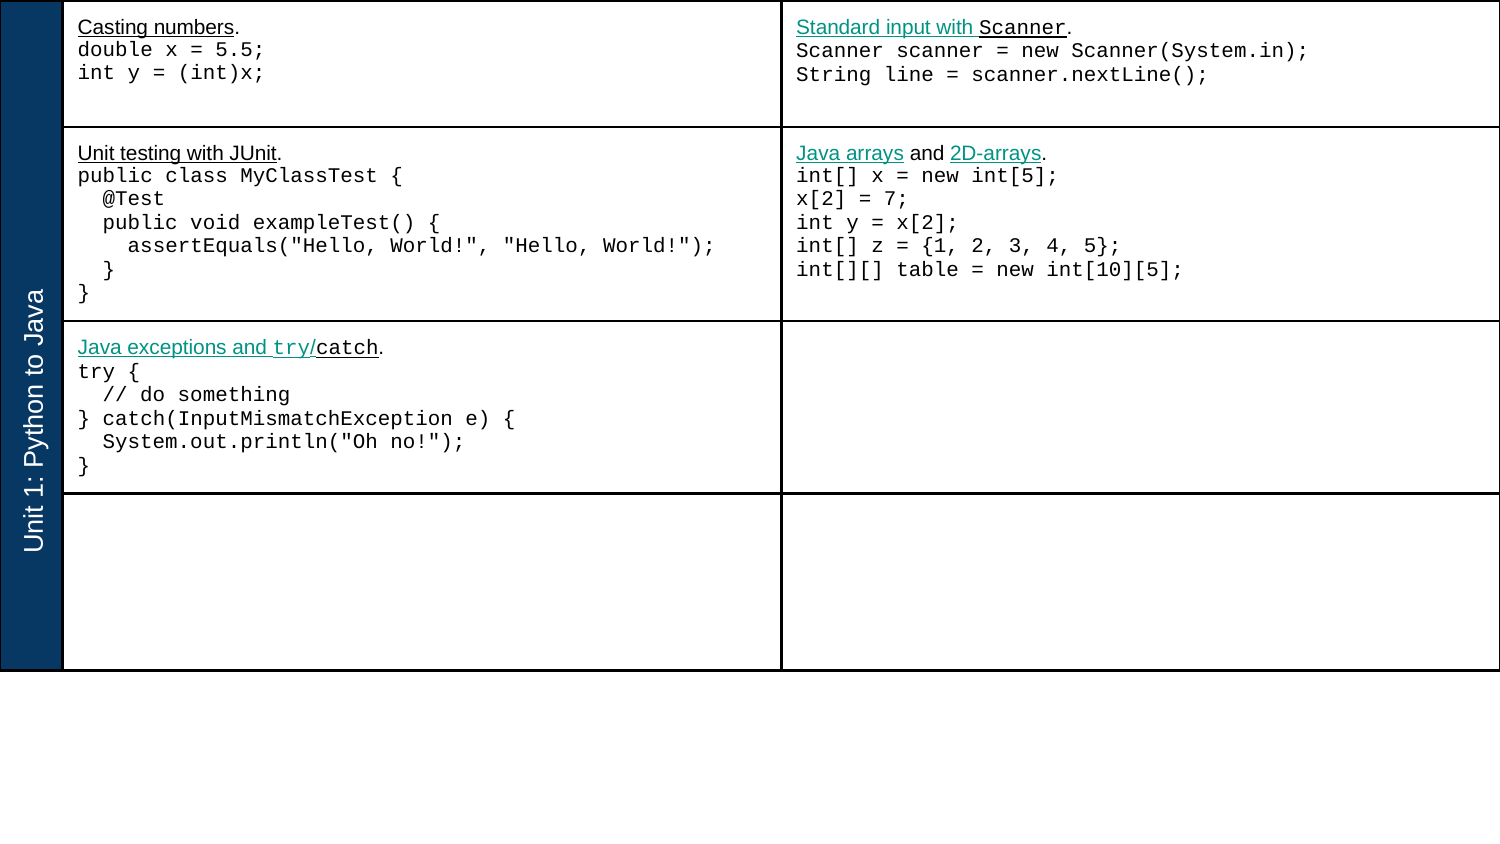

|  | Casting numbers. double x = 5.5; int y = (int)x; | Standard input with Scanner. Scanner scanner = new Scanner(System.in); String line = scanner.nextLine(); |
| --- | --- | --- |
|  | Unit testing with JUnit. public class MyClassTest { @Test public void exampleTest() { assertEquals("Hello, World!", "Hello, World!"); } } | Java arrays and 2D-arrays. int[] x = new int[5]; x[2] = 7; int y = x[2]; int[] z = {1, 2, 3, 4, 5}; int[][] table = new int[10][5]; |
|  | Java exceptions and try/catch. try { // do something } catch(InputMismatchException e) { System.out.println("Oh no!"); } |  |
|  |  |  |
Unit 1: Python to Java